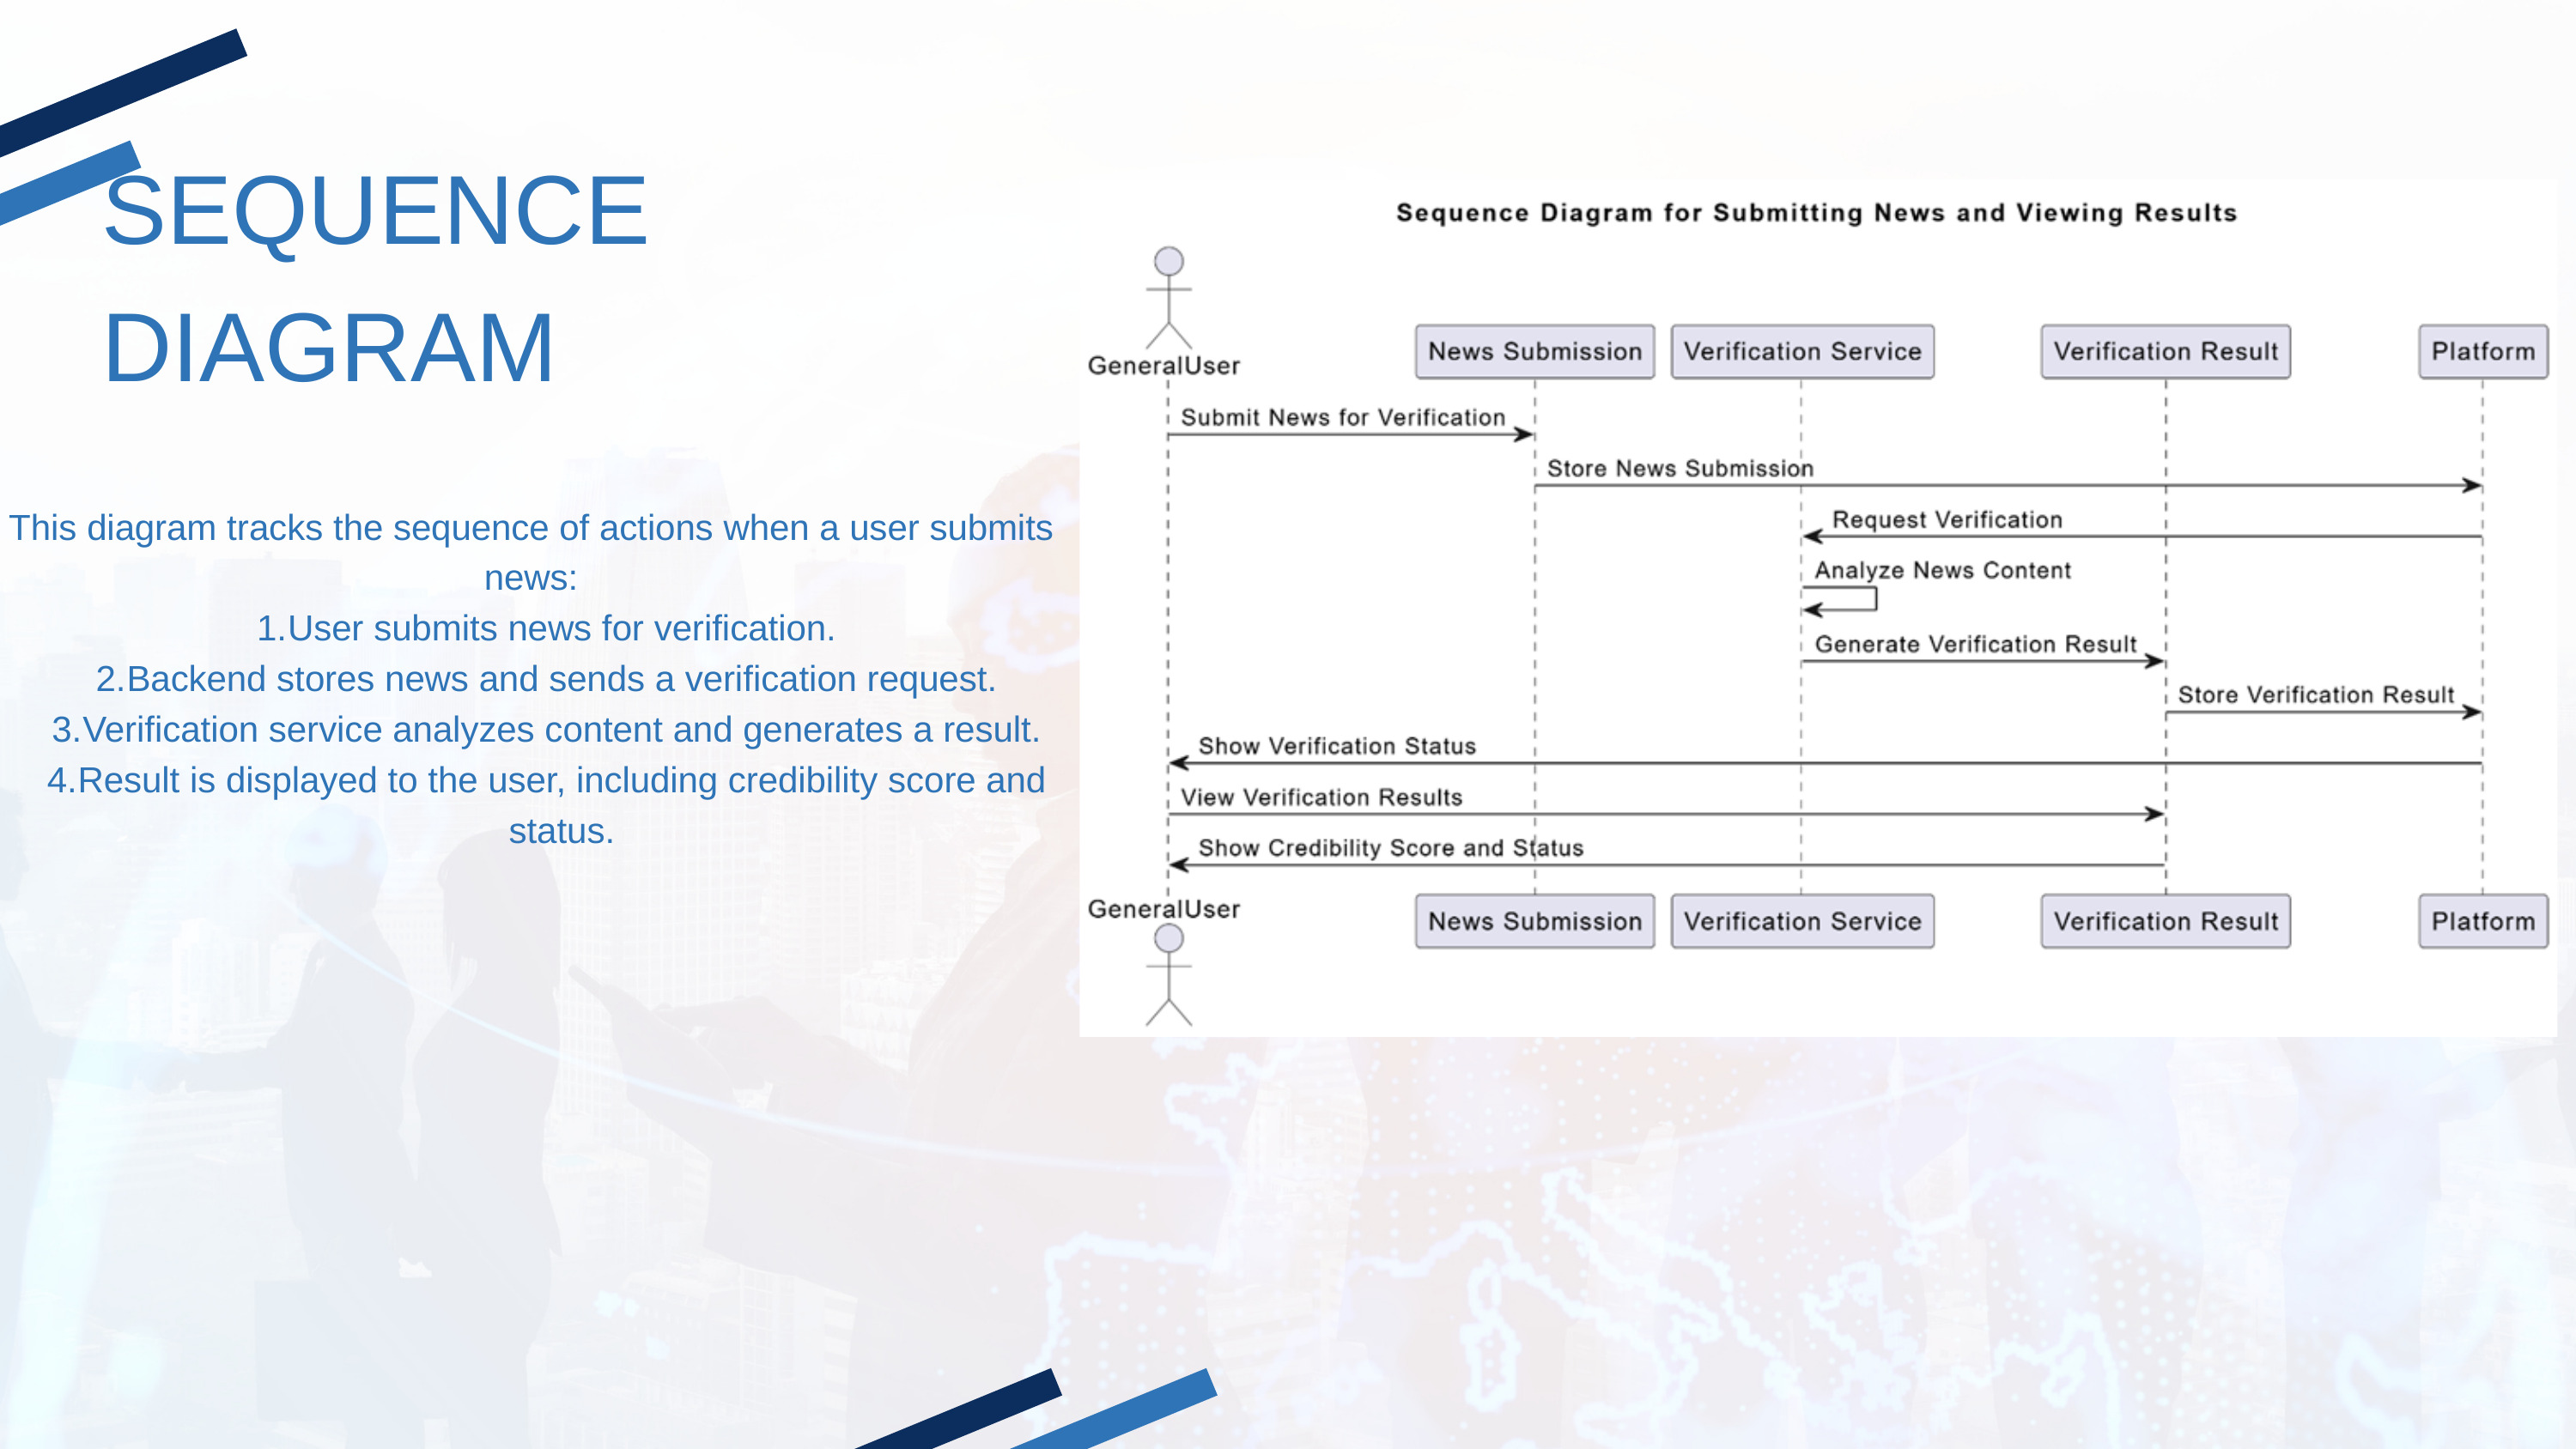

SEQUENCE DIAGRAM

This diagram tracks the sequence of actions when a user submits news:
User submits news for verification.
Backend stores news and sends a verification request.
Verification service analyzes content and generates a result.
Result is displayed to the user, including credibility score and status.